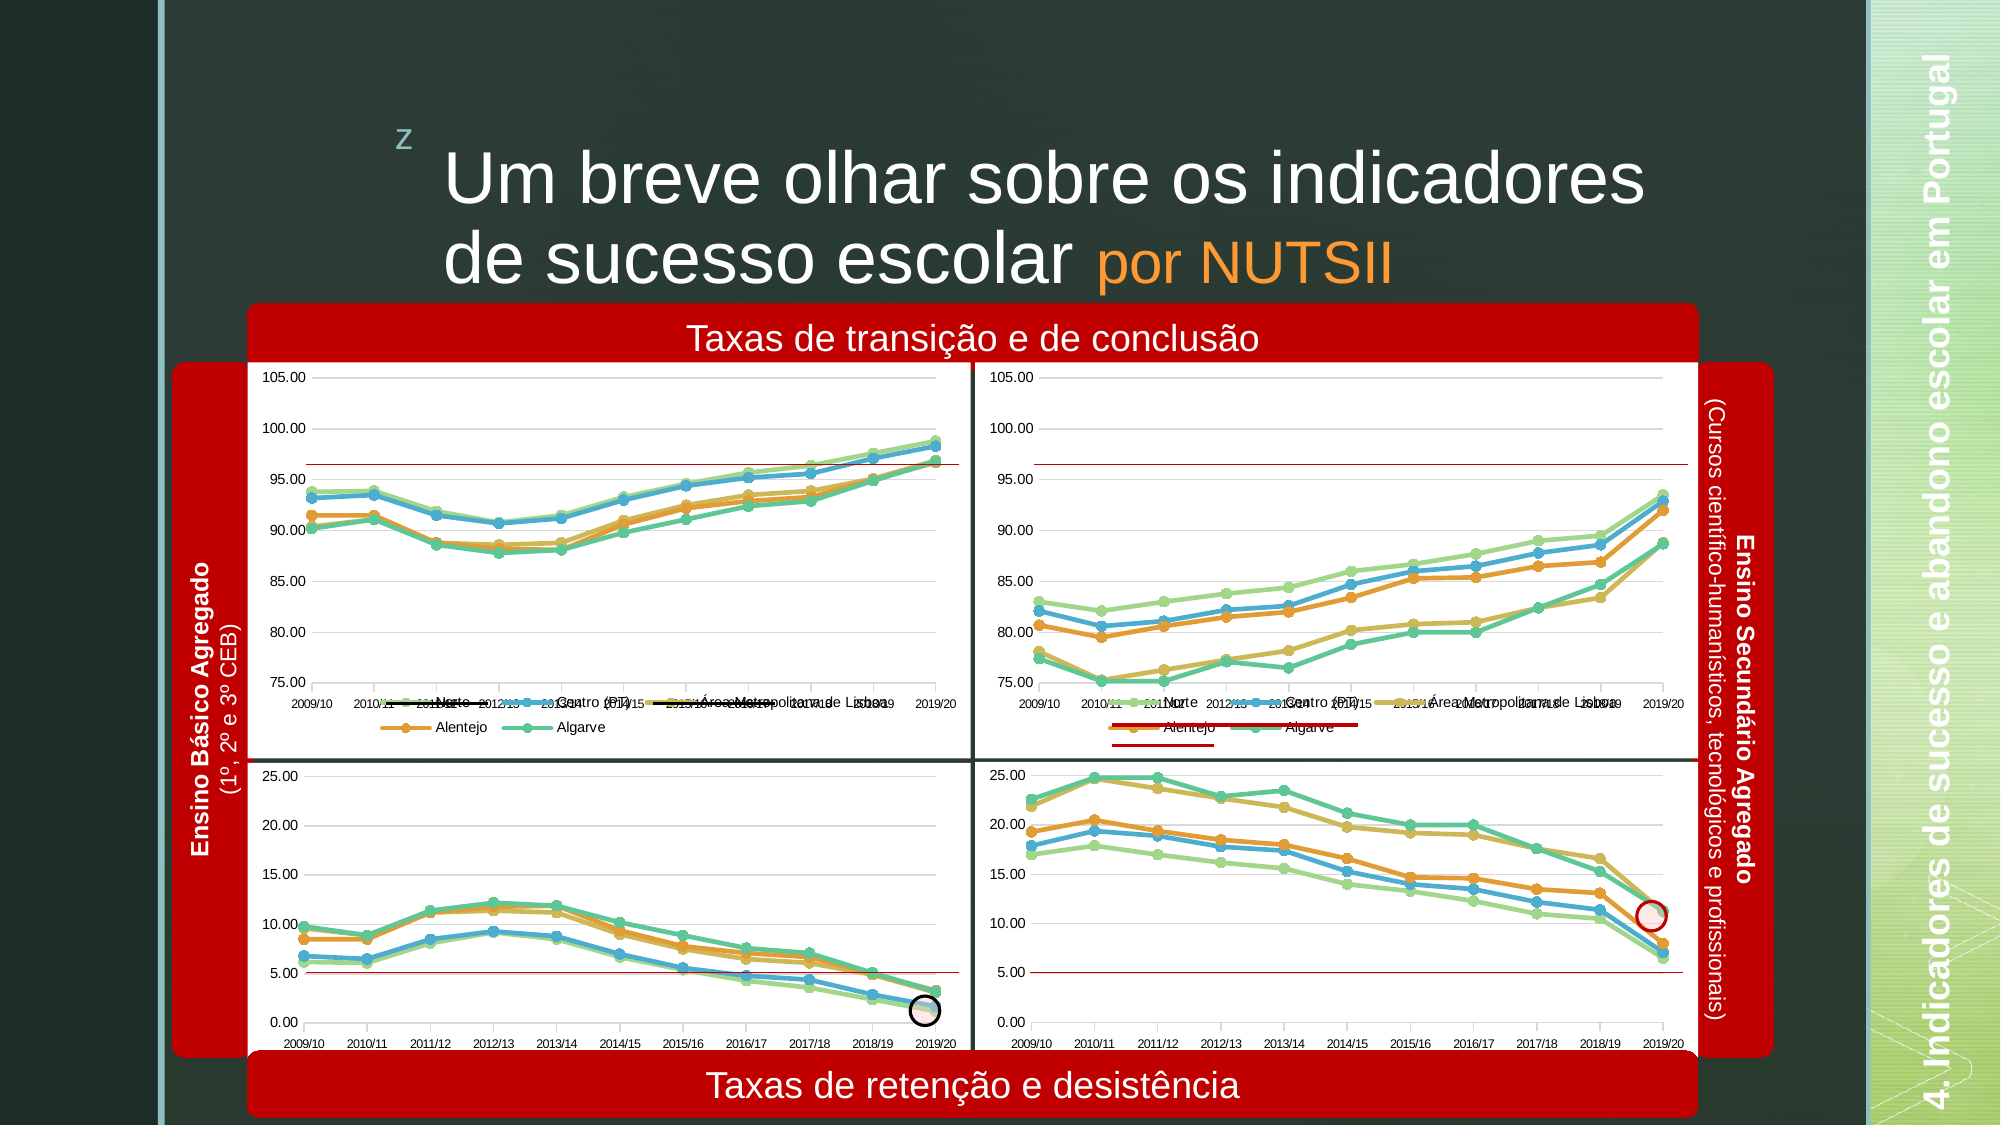

# Um breve olhar sobre os indicadores de sucesso escolar por NUTSII
Taxas de transição e de conclusão

### Chart

| Category | Norte | Centro (PT) | Área Metropolitana de Lisboa | Alentejo | Algarve |
|---|---|---|---|---|---|
| 2009/10 | 93.8 | 93.2 | 90.4 | 91.5 | 90.2 |
| 2010/11 | 93.9 | 93.5 | 91.1 | 91.5 | 91.1 |
| 2011/12 | 91.9 | 91.5 | 88.8 | 88.8 | 88.6 |
| 2012/13 | 90.8 | 90.7 | 88.6 | 88.2 | 87.8 |
| 2013/14 | 91.5 | 91.2 | 88.8 | 88.1 | 88.1 |
| 2014/15 | 93.3 | 93.0 | 91.0 | 90.6 | 89.8 |
| 2015/16 | 94.6 | 94.4 | 92.5 | 92.2 | 91.1 |
| 2016/17 | 95.7 | 95.2 | 93.5 | 92.9 | 92.4 |
| 2017/18 | 96.4 | 95.6 | 93.9 | 93.3 | 92.9 |
| 2018/19 | 97.6 | 97.1 | 95.1 | 95.0 | 94.9 |
| 2019/20 | 98.8 | 98.3 | 96.9 | 96.7 | 96.8 |

### Chart

| Category | Norte | Centro (PT) | Área Metropolitana de Lisboa | Alentejo | Algarve |
|---|---|---|---|---|---|
| 2009/10 | 83.0 | 82.1 | 78.1 | 80.7 | 77.4 |
| 2010/11 | 82.1 | 80.6 | 75.3 | 79.5 | 75.2 |
| 2011/12 | 83.0 | 81.1 | 76.3 | 80.6 | 75.2 |
| 2012/13 | 83.8 | 82.2 | 77.3 | 81.5 | 77.1 |
| 2013/14 | 84.4 | 82.6 | 78.2 | 82.0 | 76.5 |
| 2014/15 | 86.0 | 84.7 | 80.2 | 83.4 | 78.8 |
| 2015/16 | 86.7 | 86.0 | 80.8 | 85.3 | 80.0 |
| 2016/17 | 87.7 | 86.5 | 81.0 | 85.4 | 80.0 |
| 2017/18 | 89.0 | 87.8 | 82.4 | 86.5 | 82.4 |
| 2018/19 | 89.5 | 88.6 | 83.4 | 86.9 | 84.7 |
| 2019/20 | 93.5 | 92.9 | 88.8 | 92.0 | 88.7 |
4. Indicadores de sucesso e abandono escolar em Portugal
Ensino Básico Agregado
(1º, 2º e 3º CEB)
Ensino Secundário Agregado
(Cursos científico-humanísticos, tecnológicos e profissionais)

### Chart

| Category | Norte | Centro (PT) | Área Metropolitana de Lisboa | Alentejo | Algarve |
|---|---|---|---|---|---|
| 2009/10 | 17.0 | 17.900000000000006 | 21.900000000000006 | 19.299999999999997 | 22.599999999999994 |
| 2010/11 | 17.900000000000006 | 19.400000000000006 | 24.700000000000003 | 20.5 | 24.799999999999997 |
| 2011/12 | 17.0 | 18.900000000000006 | 23.700000000000003 | 19.400000000000006 | 24.799999999999997 |
| 2012/13 | 16.200000000000003 | 17.799999999999997 | 22.700000000000003 | 18.5 | 22.900000000000006 |
| 2013/14 | 15.599999999999994 | 17.400000000000006 | 21.799999999999997 | 18.0 | 23.5 |
| 2014/15 | 14.0 | 15.299999999999997 | 19.799999999999997 | 16.599999999999994 | 21.200000000000003 |
| 2015/16 | 13.299999999999997 | 14.0 | 19.200000000000003 | 14.700000000000003 | 20.0 |
| 2016/17 | 12.3 | 13.5 | 19.0 | 14.6 | 20.0 |
| 2017/18 | 11.0 | 12.2 | 17.6 | 13.5 | 17.6 |
| 2018/19 | 10.5 | 11.400000000000006 | 16.599999999999994 | 13.099999999999994 | 15.299999999999997 |
| 2019/20 | 6.5 | 7.099999999999994 | 11.200000000000003 | 8.0 | 11.299999999999997 |

### Chart

| Category | Norte | Centro (PT) | Área Metropolitana de Lisboa | Alentejo | Algarve |
|---|---|---|---|---|---|
| 2009/10 | 6.200000000000003 | 6.799999999999997 | 9.599999999999994 | 8.5 | 9.799999999999997 |
| 2010/11 | 6.099999999999994 | 6.5 | 8.900000000000006 | 8.5 | 8.900000000000006 |
| 2011/12 | 8.099999999999994 | 8.5 | 11.200000000000003 | 11.200000000000003 | 11.400000000000006 |
| 2012/13 | 9.200000000000003 | 9.299999999999997 | 11.400000000000006 | 11.799999999999997 | 12.200000000000003 |
| 2013/14 | 8.5 | 8.799999999999997 | 11.200000000000003 | 11.900000000000006 | 11.900000000000006 |
| 2014/15 | 6.700000000000003 | 7.0 | 9.0 | 9.400000000000006 | 10.200000000000003 |
| 2015/16 | 5.400000000000006 | 5.599999999999994 | 7.5 | 7.799999999999997 | 8.900000000000006 |
| 2016/17 | 4.3 | 4.8 | 6.5 | 7.1 | 7.6 |
| 2017/18 | 3.6 | 4.4 | 6.1 | 6.7 | 7.1 |
| 2018/19 | 2.4000000000000057 | 2.9000000000000057 | 4.900000000000006 | 5.0 | 5.099999999999994 |
| 2019/20 | 1.2000000000000028 | 1.7000000000000028 | 3.0999999999999943 | 3.299999999999997 | 3.200000000000003 |
Taxas de retenção e desistência